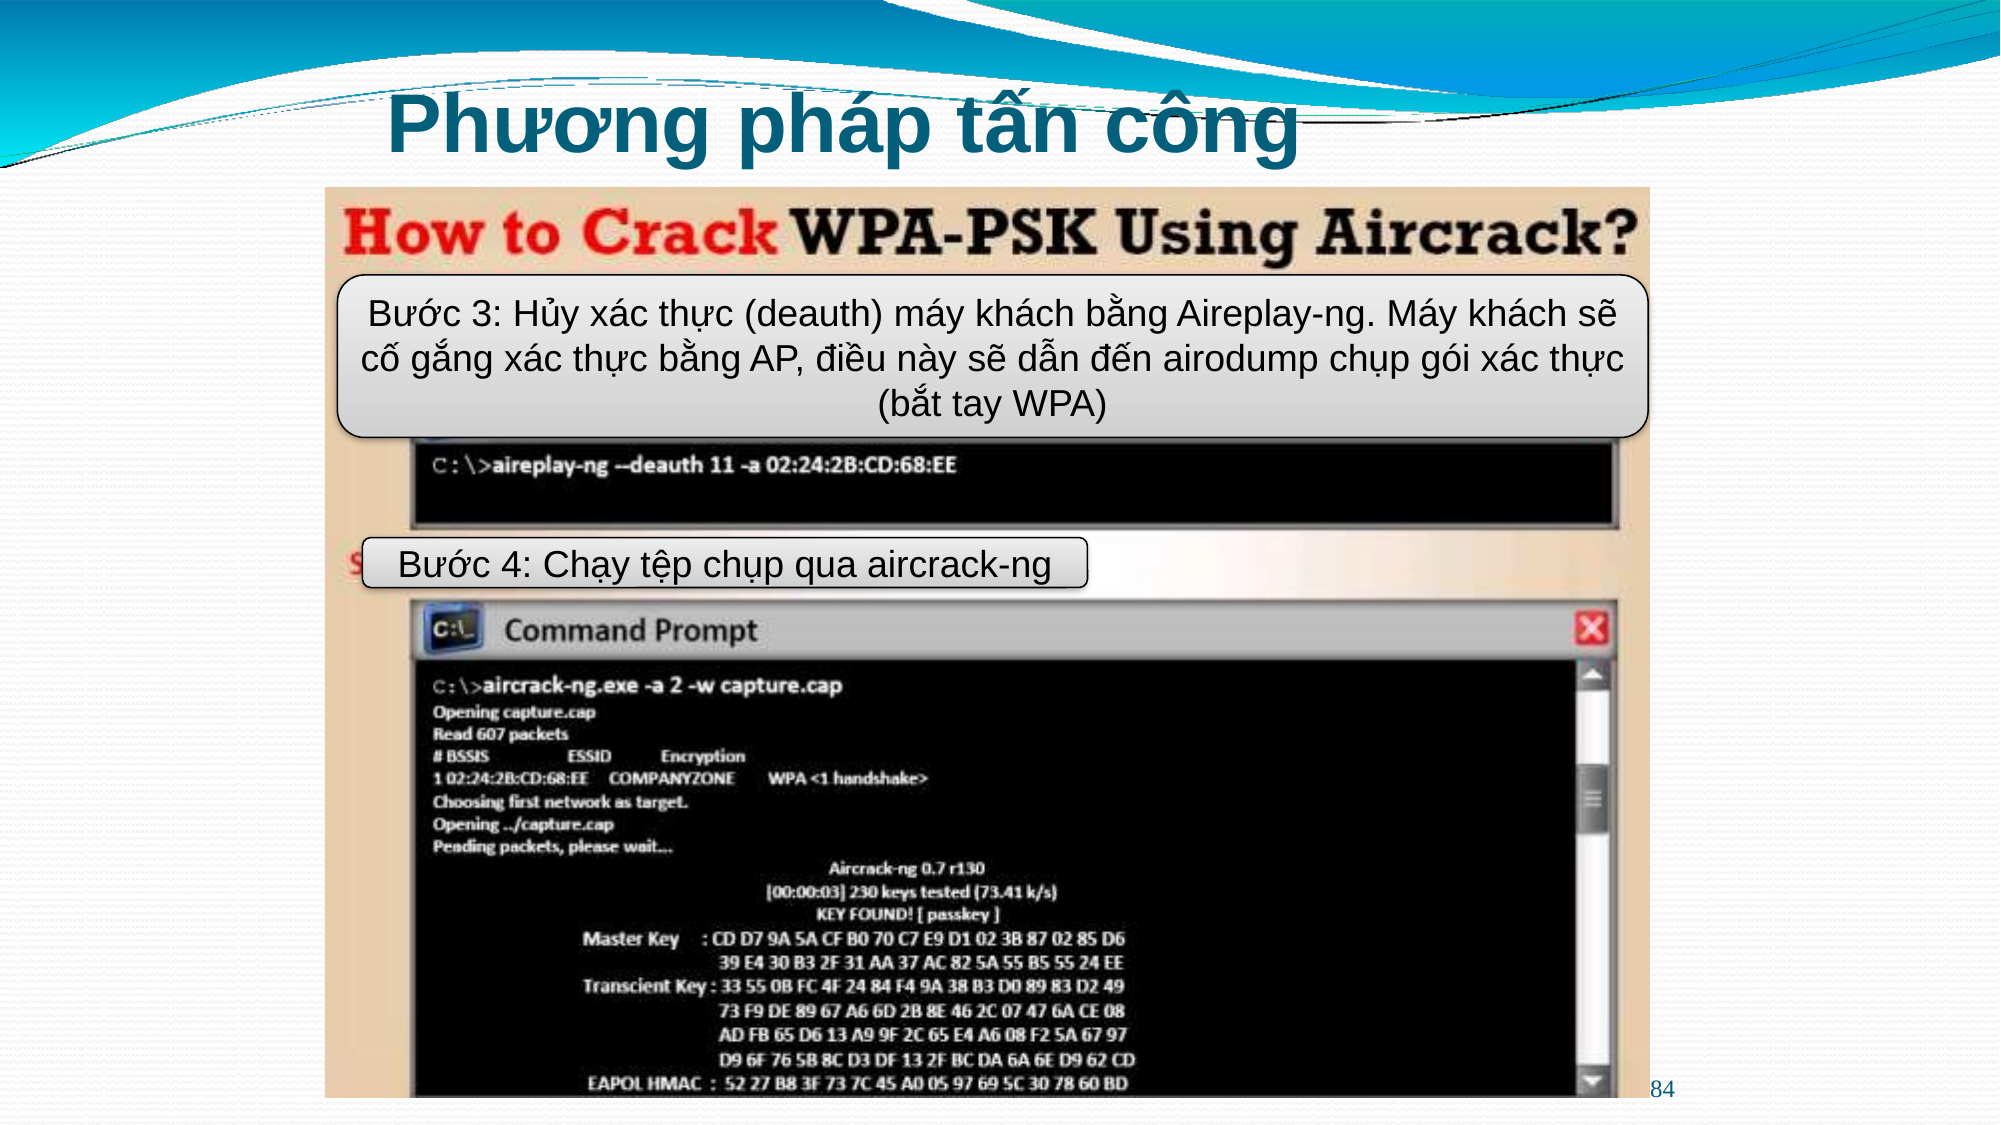

# Phương pháp tấn công

Bước 3: Hủy xác thực (deauth) máy khách bằng Aireplay-ng. Máy khách sẽ cố gắng xác thực bằng AP, điều này sẽ dẫn đến airodump chụp gói xác thực (bắt tay WPA)
Bước 4: Chạy tệp chụp qua aircrack-ng
84